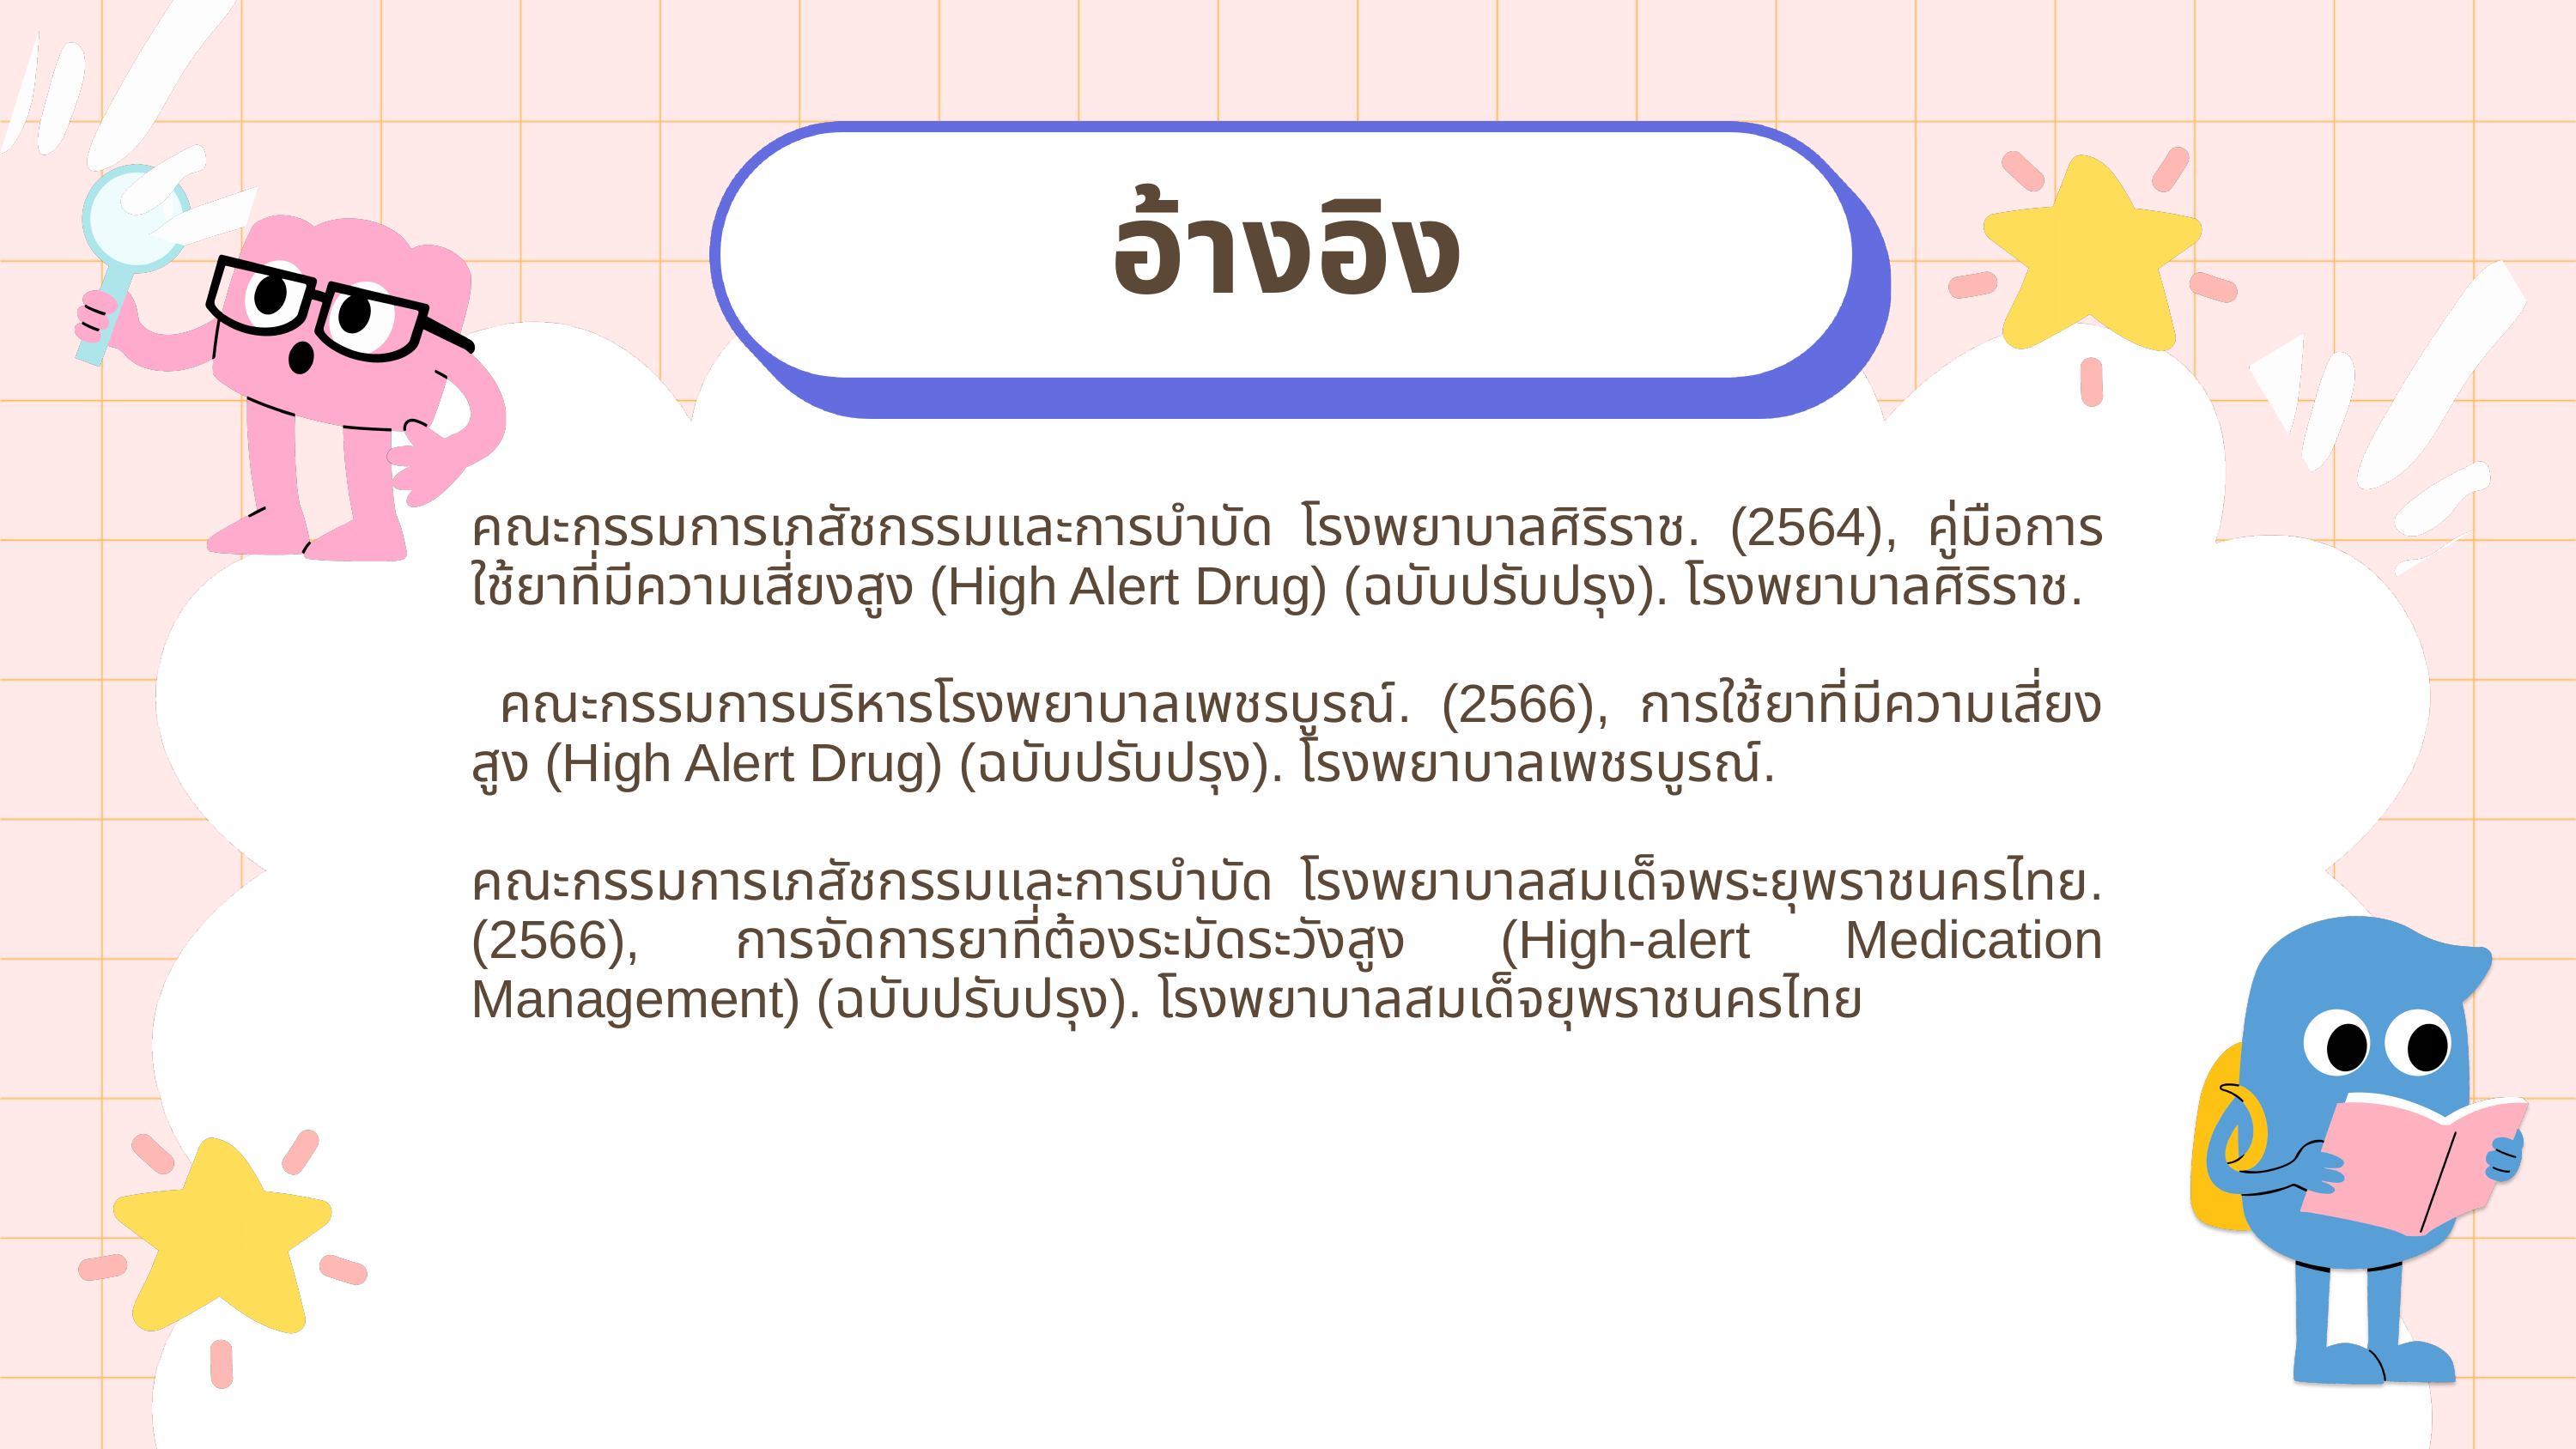

อ้างอิง

คณะกรรมการเภสัชกรรมและการบำบัด โรงพยาบาลศิริราช. (2564), คู่มือการใช้ยาที่มีความเสี่ยงสูง (High Alert Drug) (ฉบับปรับปรุง). โรงพยาบาลศิริราช.

 คณะกรรมการบริหารโรงพยาบาลเพชรบูรณ์. (2566), การใช้ยาที่มีความเสี่ยงสูง (High Alert Drug) (ฉบับปรับปรุง). โรงพยาบาลเพชรบูรณ์.

คณะกรรมการเภสัชกรรมและการบำบัด โรงพยาบาลสมเด็จพระยุพราชนครไทย.(2566), การจัดการยาที่ต้องระมัดระวังสูง (High-alert Medication Management) (ฉบับปรับปรุง). โรงพยาบาลสมเด็จยุพราชนครไทย